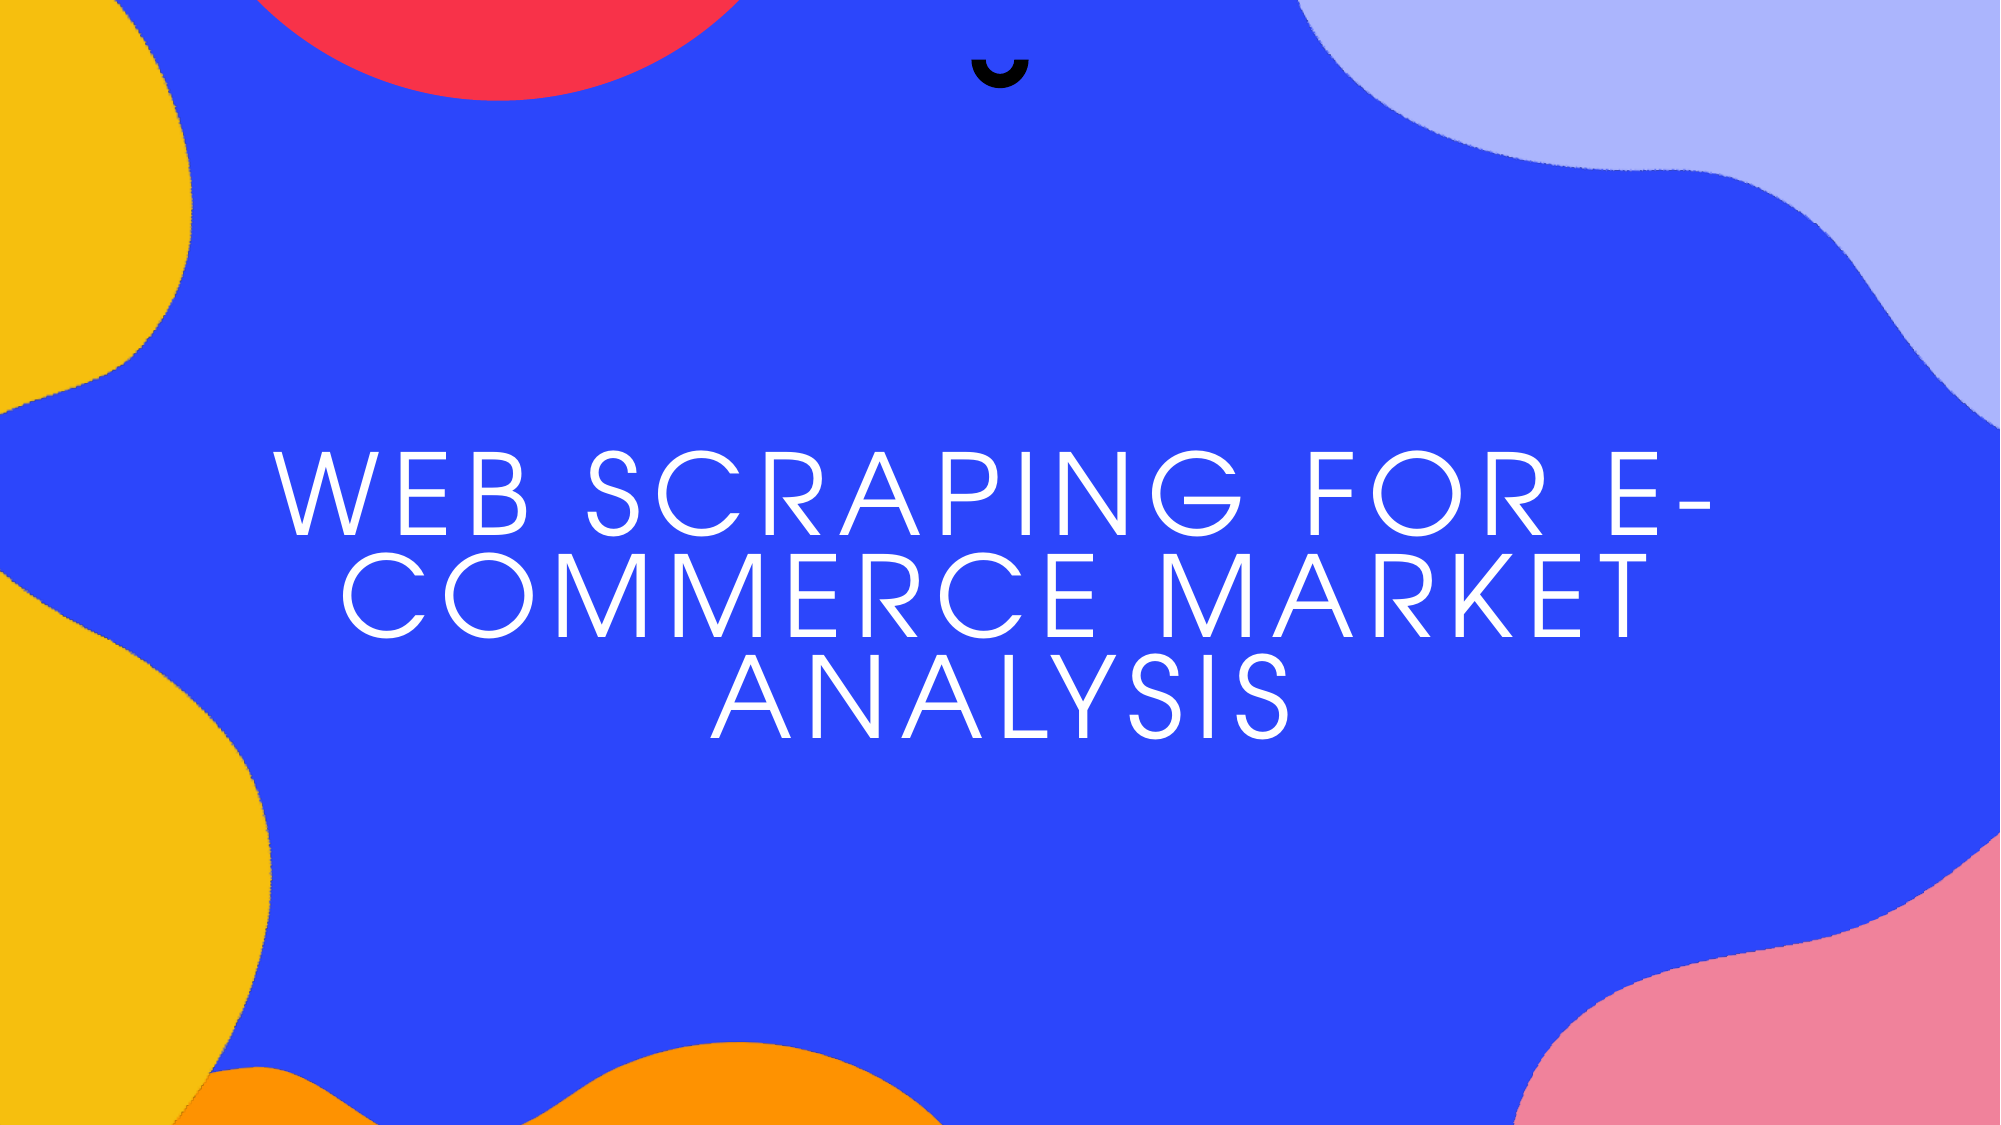

# Web Scraping for E-commerce Market Analysis